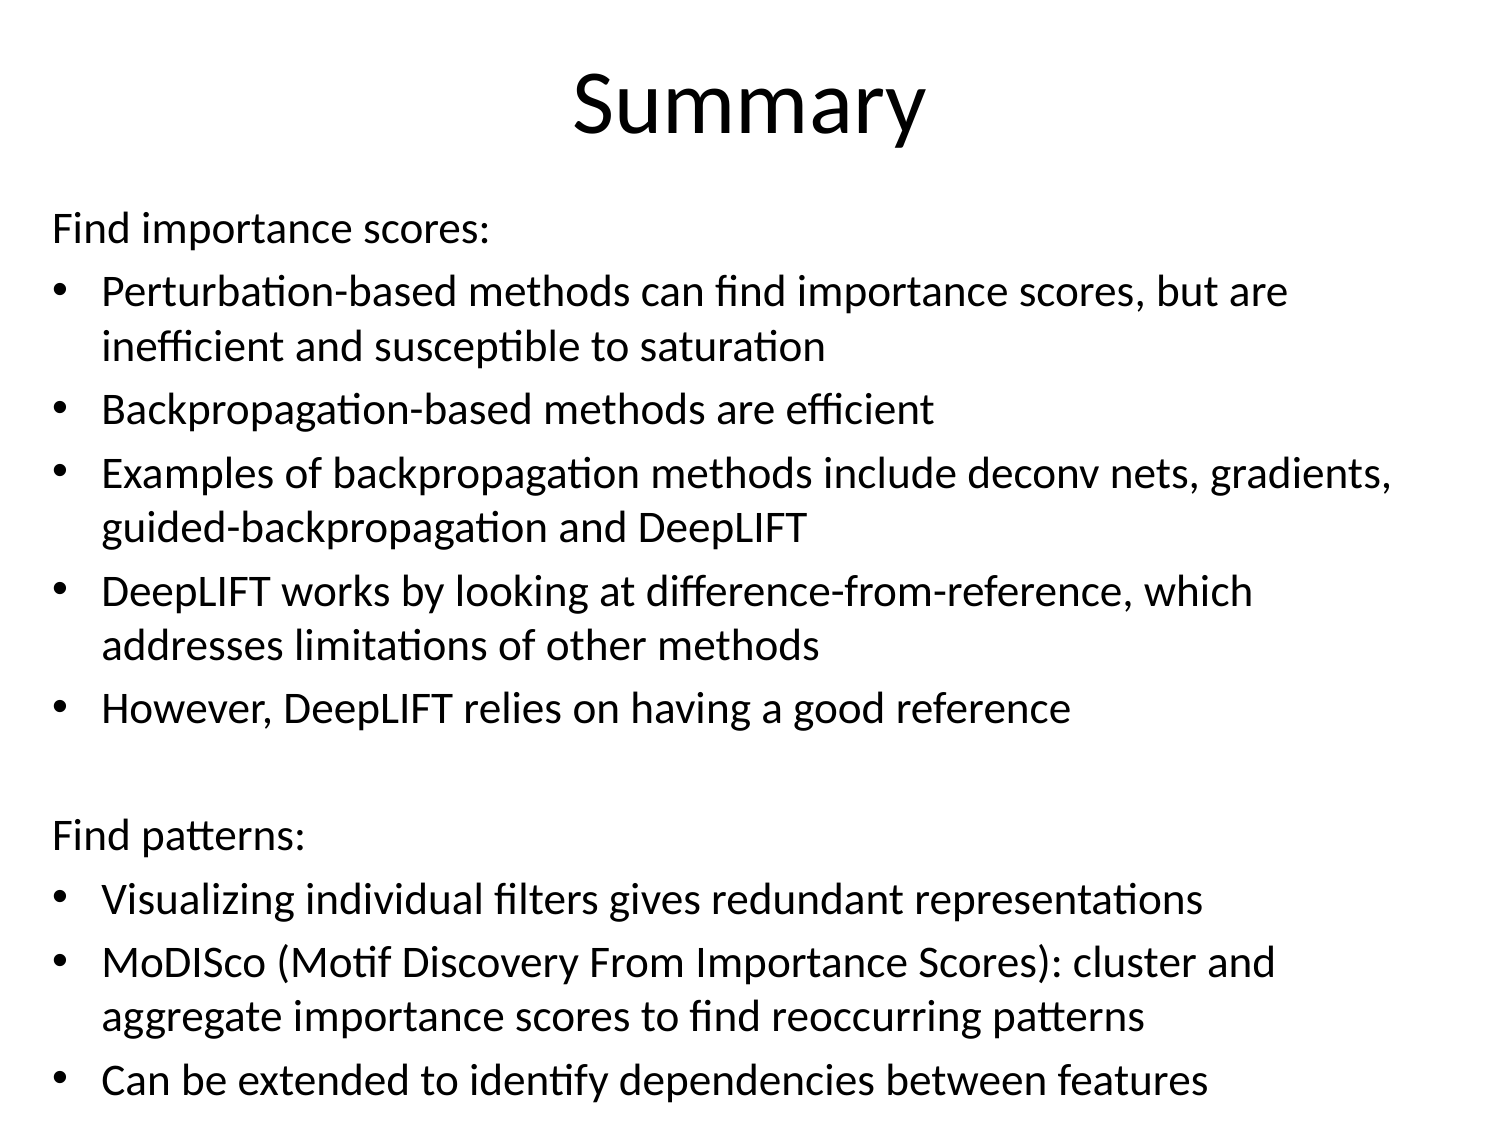

# Summary
Find importance scores:
Perturbation-based methods can find importance scores, but are inefficient and susceptible to saturation
Backpropagation-based methods are efficient
Examples of backpropagation methods include deconv nets, gradients, guided-backpropagation and DeepLIFT
DeepLIFT works by looking at difference-from-reference, which addresses limitations of other methods
However, DeepLIFT relies on having a good reference

Find patterns:
Visualizing individual filters gives redundant representations
MoDISco (Motif Discovery From Importance Scores): cluster and aggregate importance scores to find reoccurring patterns
Can be extended to identify dependencies between features